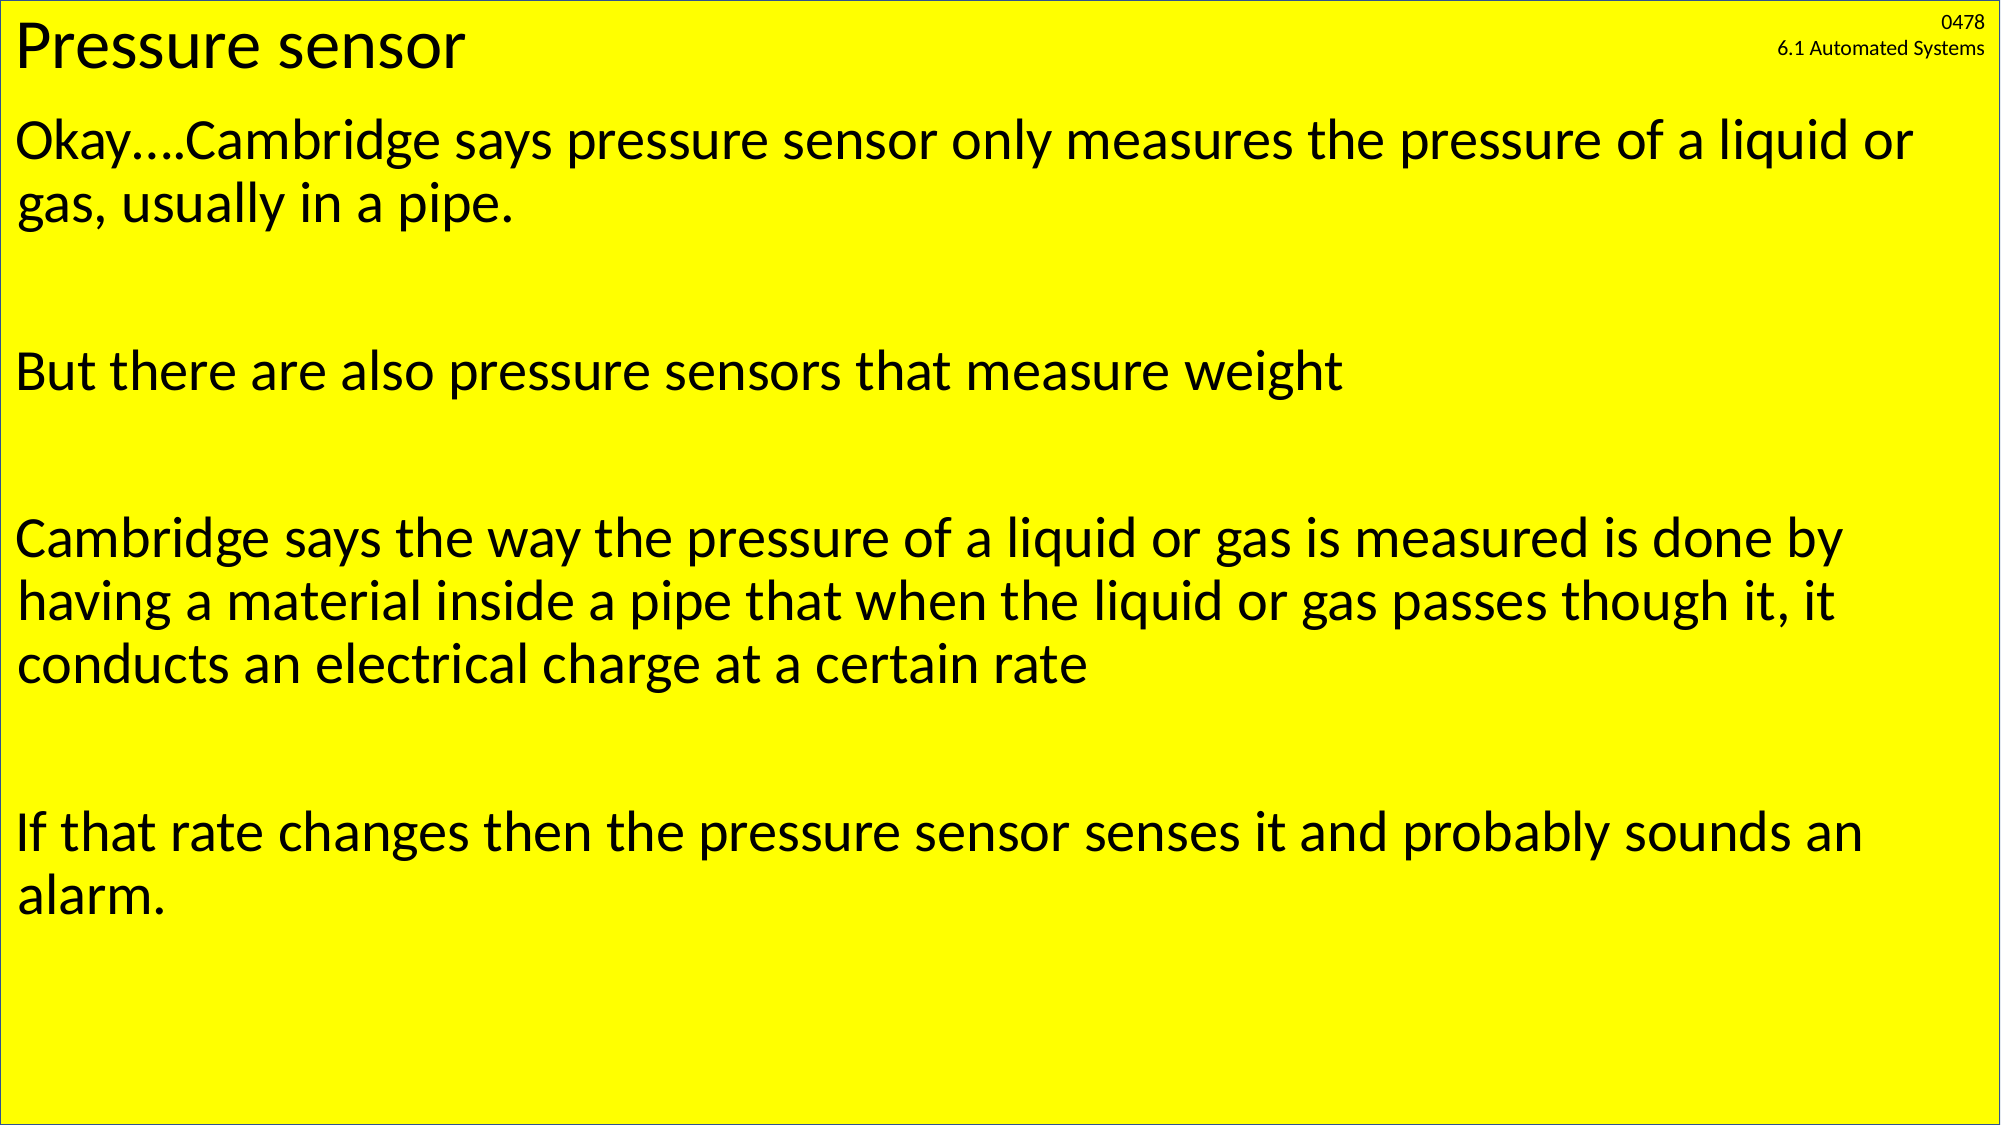

# Pressure sensor
Okay….Cambridge says pressure sensor only measures the pressure of a liquid or gas, usually in a pipe.

But there are also pressure sensors that measure weight

Cambridge says the way the pressure of a liquid or gas is measured is done by having a material inside a pipe that when the liquid or gas passes though it, it conducts an electrical charge at a certain rate

If that rate changes then the pressure sensor senses it and probably sounds an alarm.